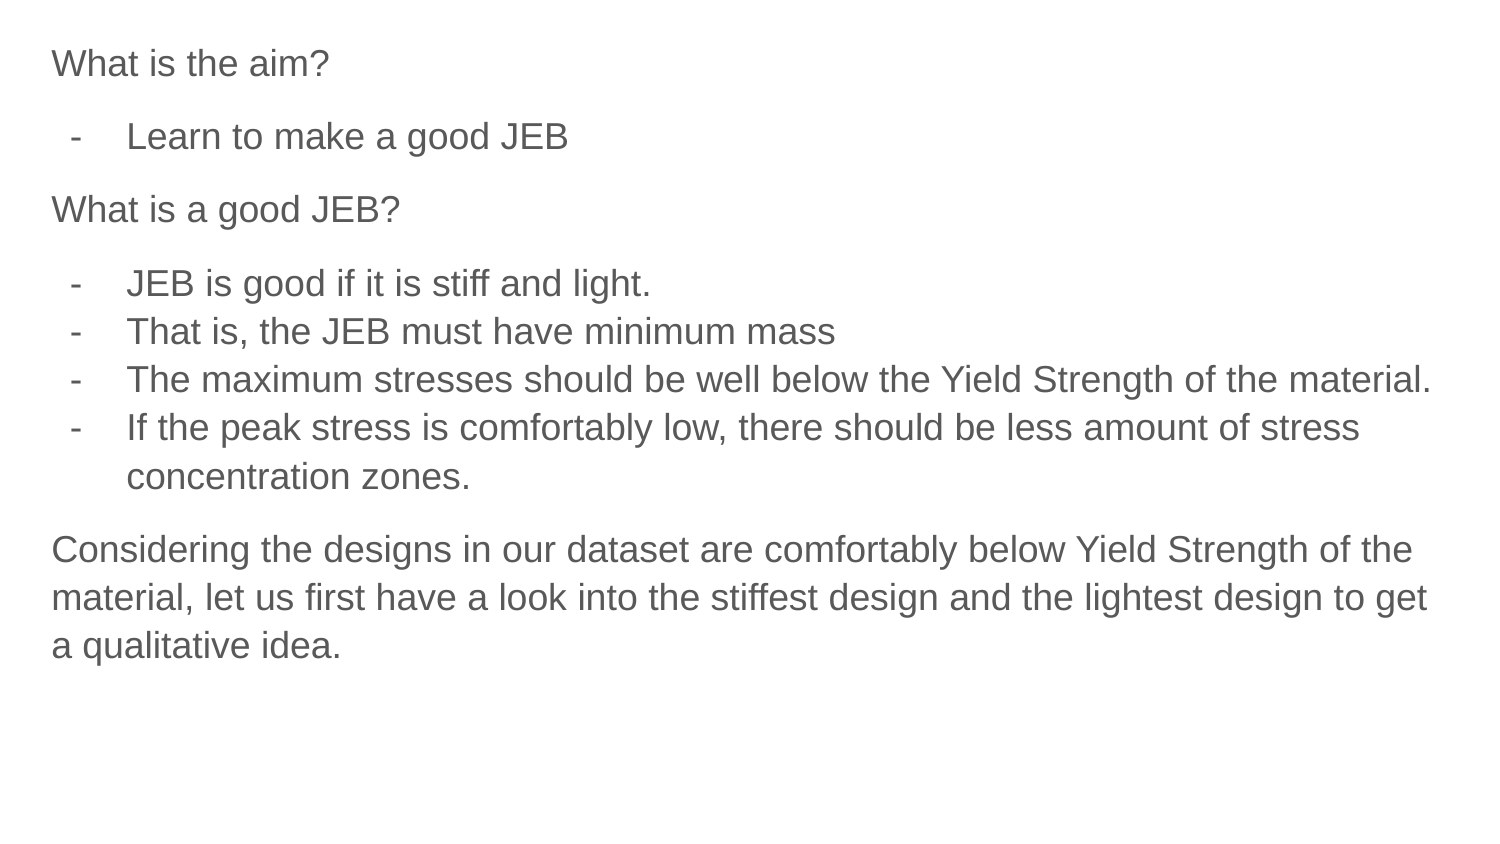

What is the aim?
Learn to make a good JEB
What is a good JEB?
JEB is good if it is stiff and light.
That is, the JEB must have minimum mass
The maximum stresses should be well below the Yield Strength of the material.
If the peak stress is comfortably low, there should be less amount of stress concentration zones.
Considering the designs in our dataset are comfortably below Yield Strength of the material, let us first have a look into the stiffest design and the lightest design to get a qualitative idea.